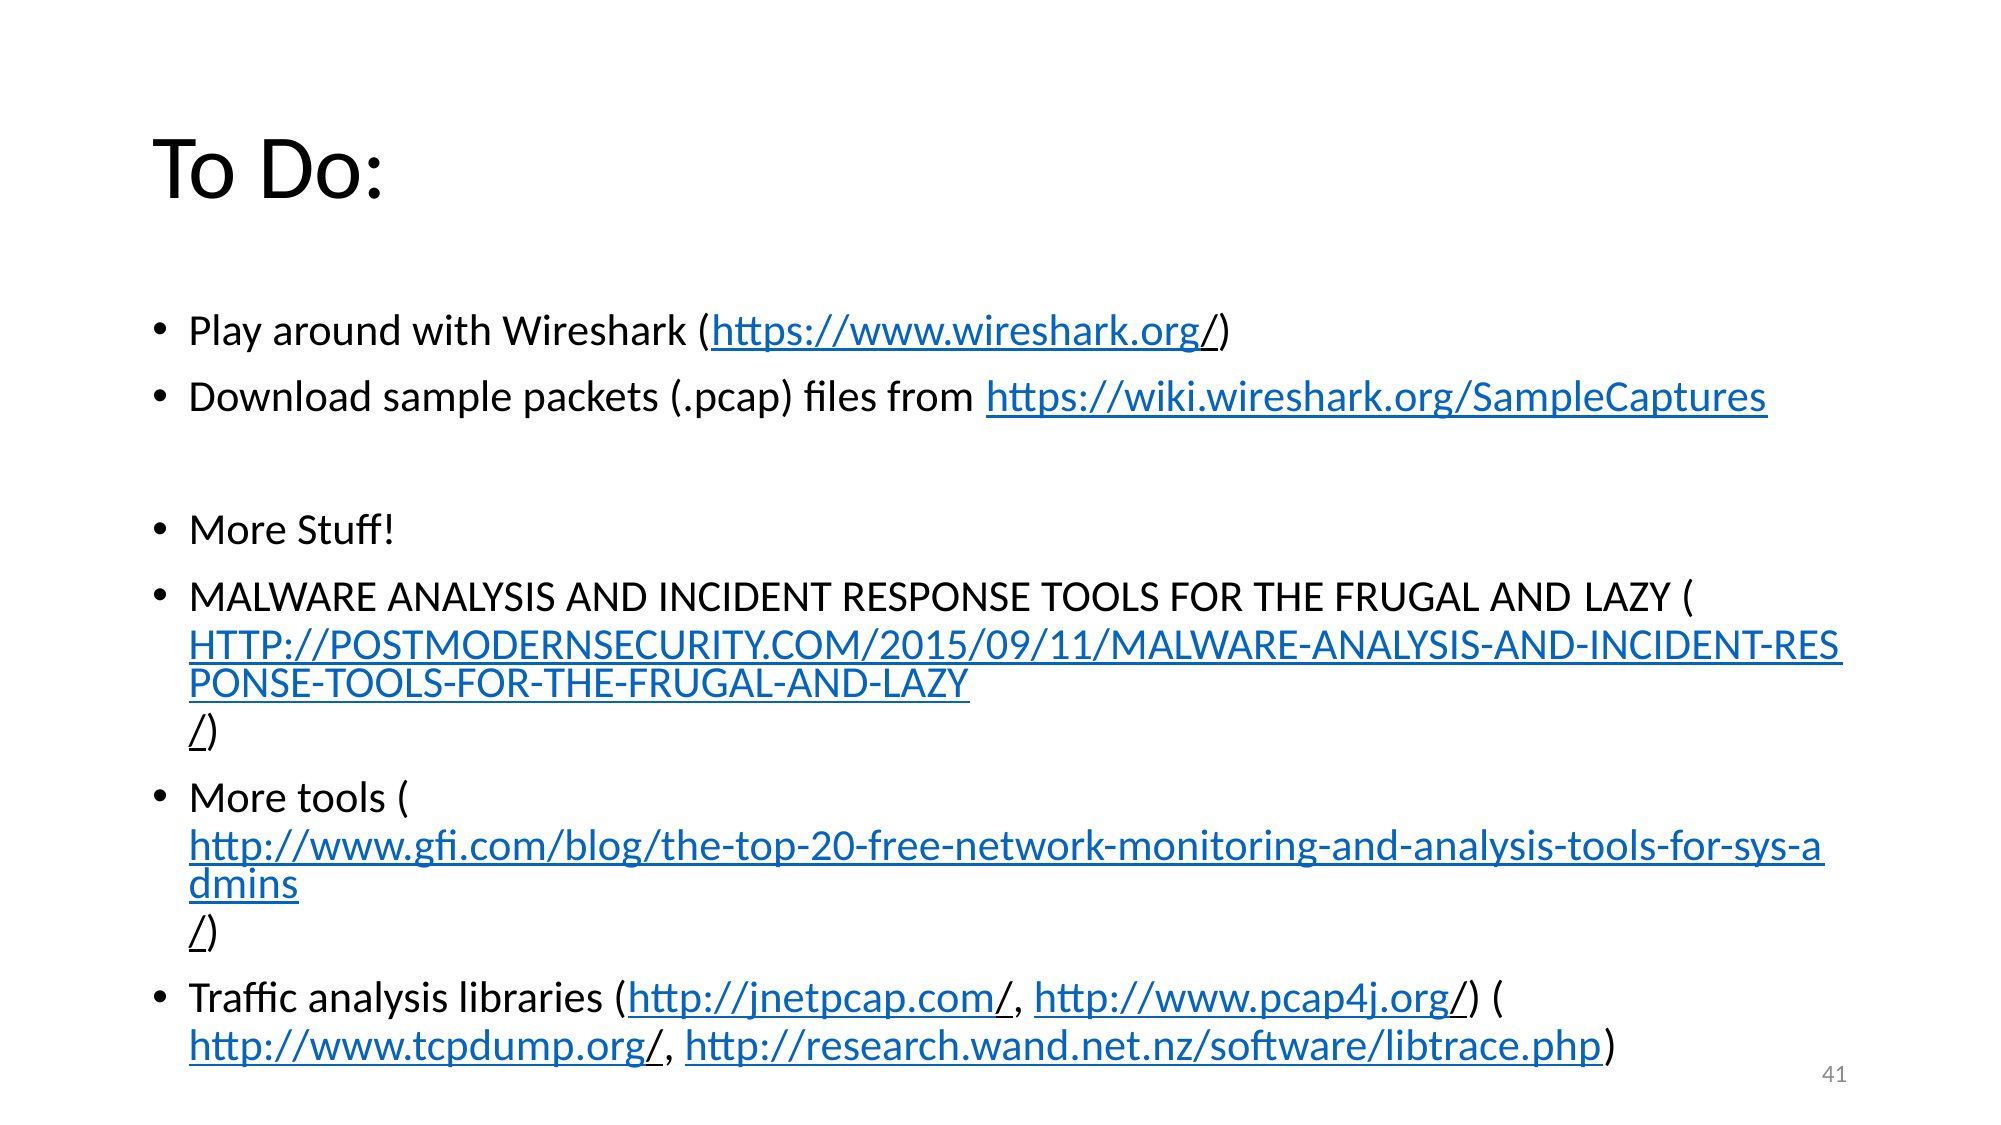

# To Do:
Play around with Wireshark (https://www.wireshark.org/)
Download sample packets (.pcap) files from https://wiki.wireshark.org/SampleCaptures

More Stuff!
MALWARE ANALYSIS AND INCIDENT RESPONSE TOOLS FOR THE FRUGAL AND LAZY (http://postmodernsecurity.com/2015/09/11/malware-analysis-and-incident-response-tools-for-the-frugal-and-lazy/)
More tools (http://www.gfi.com/blog/the-top-20-free-network-monitoring-and-analysis-tools-for-sys-admins/)
Traffic analysis libraries (http://jnetpcap.com/, http://www.pcap4j.org/) (http://www.tcpdump.org/, http://research.wand.net.nz/software/libtrace.php)

41